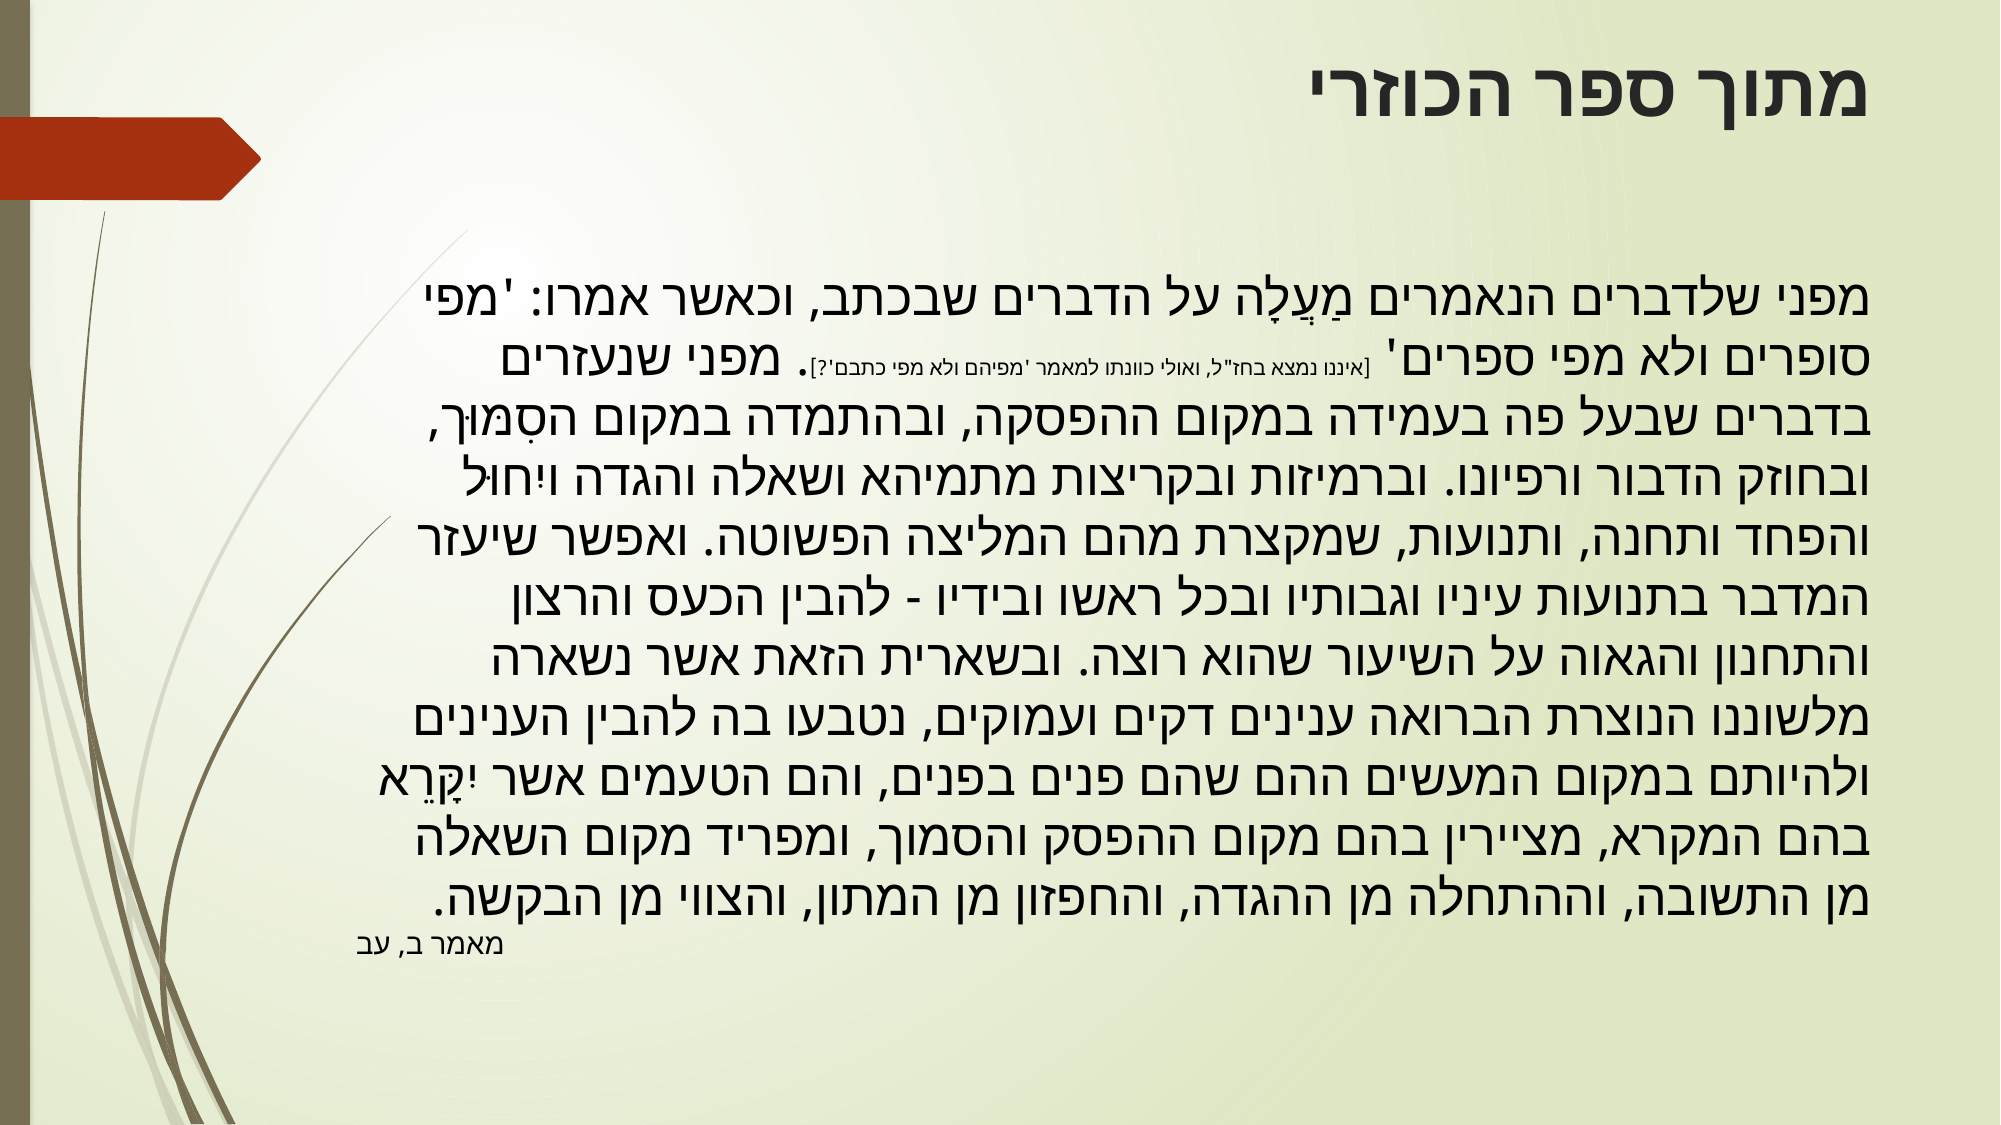

# מתוך ספר הכוזרי
מפני שלדברים הנאמרים מַעֲלָה על הדברים שבכתב, וכאשר אמרו: 'מפי סופרים ולא מפי ספרים' [איננו נמצא בחז"ל, ואולי כוונתו למאמר 'מפיהם ולא מפי כתבם'?]. מפני שנעזרים בדברים שבעל פה בעמידה במקום ההפסקה, ובהתמדה במקום הסִמּוּך, ובחוזק הדבור ורפיונו. וברמיזות ובקריצות מתמיהא ושאלה והגדה ויִחוּל והפחד ותחנה, ותנועות, שמקצרת מהם המליצה הפשוטה. ואפשר שיעזר המדבר בתנועות עיניו וגבותיו ובכל ראשו ובידיו - להבין הכעס והרצון והתחנון והגאוה על השיעור שהוא רוצה. ובשארית הזאת אשר נשארה מלשוננו הנוצרת הברואה ענינים דקים ועמוקים, נטבעו בה להבין הענינים ולהיותם במקום המעשים ההם שהם פנים בפנים, והם הטעמים אשר יִקָּרֵא בהם המקרא, מציירין בהם מקום ההפסק והסמוך, ומפריד מקום השאלה מן התשובה, וההתחלה מן ההגדה, והחפזון מן המתון, והצווי מן הבקשה.
מאמר ב, עב